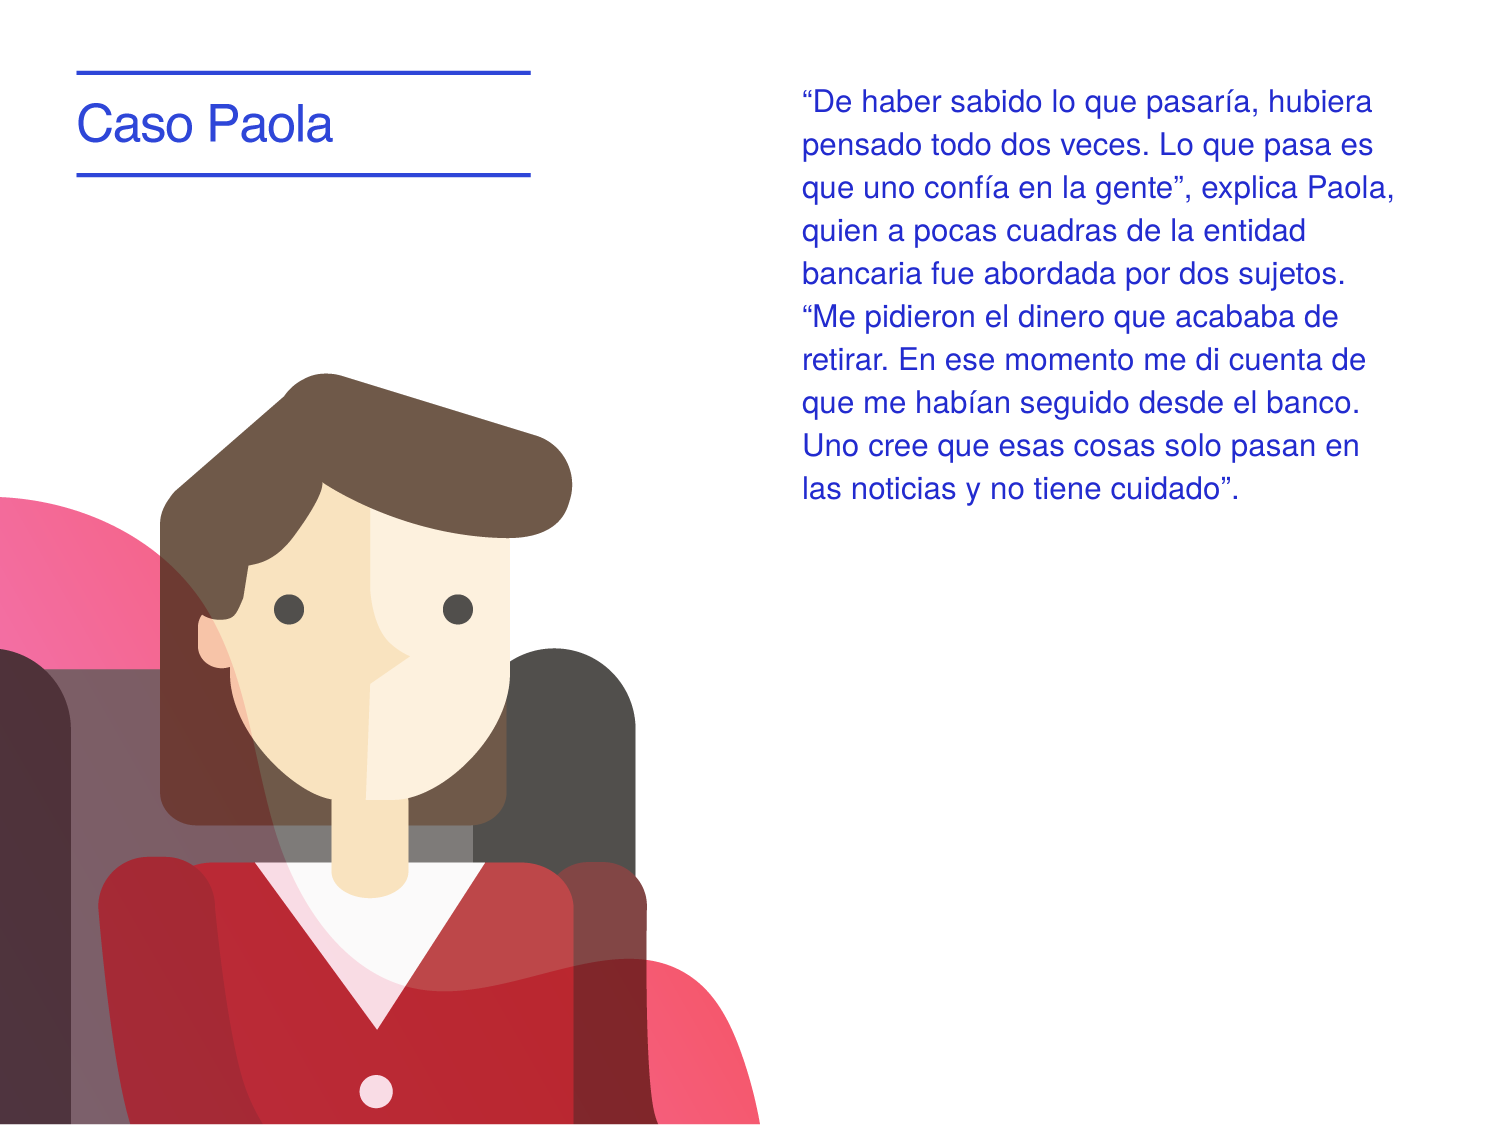

“De haber sabido lo que pasaría, hubiera pensado todo dos veces. Lo que pasa es que uno confía en la gente”, explica Paola, quien a pocas cuadras de la entidad bancaria fue abordada por dos sujetos. “Me pidieron el dinero que acababa de retirar. En ese momento me di cuenta de que me habían seguido desde el banco. Uno cree que esas cosas solo pasan en las noticias y no tiene cuidado”.